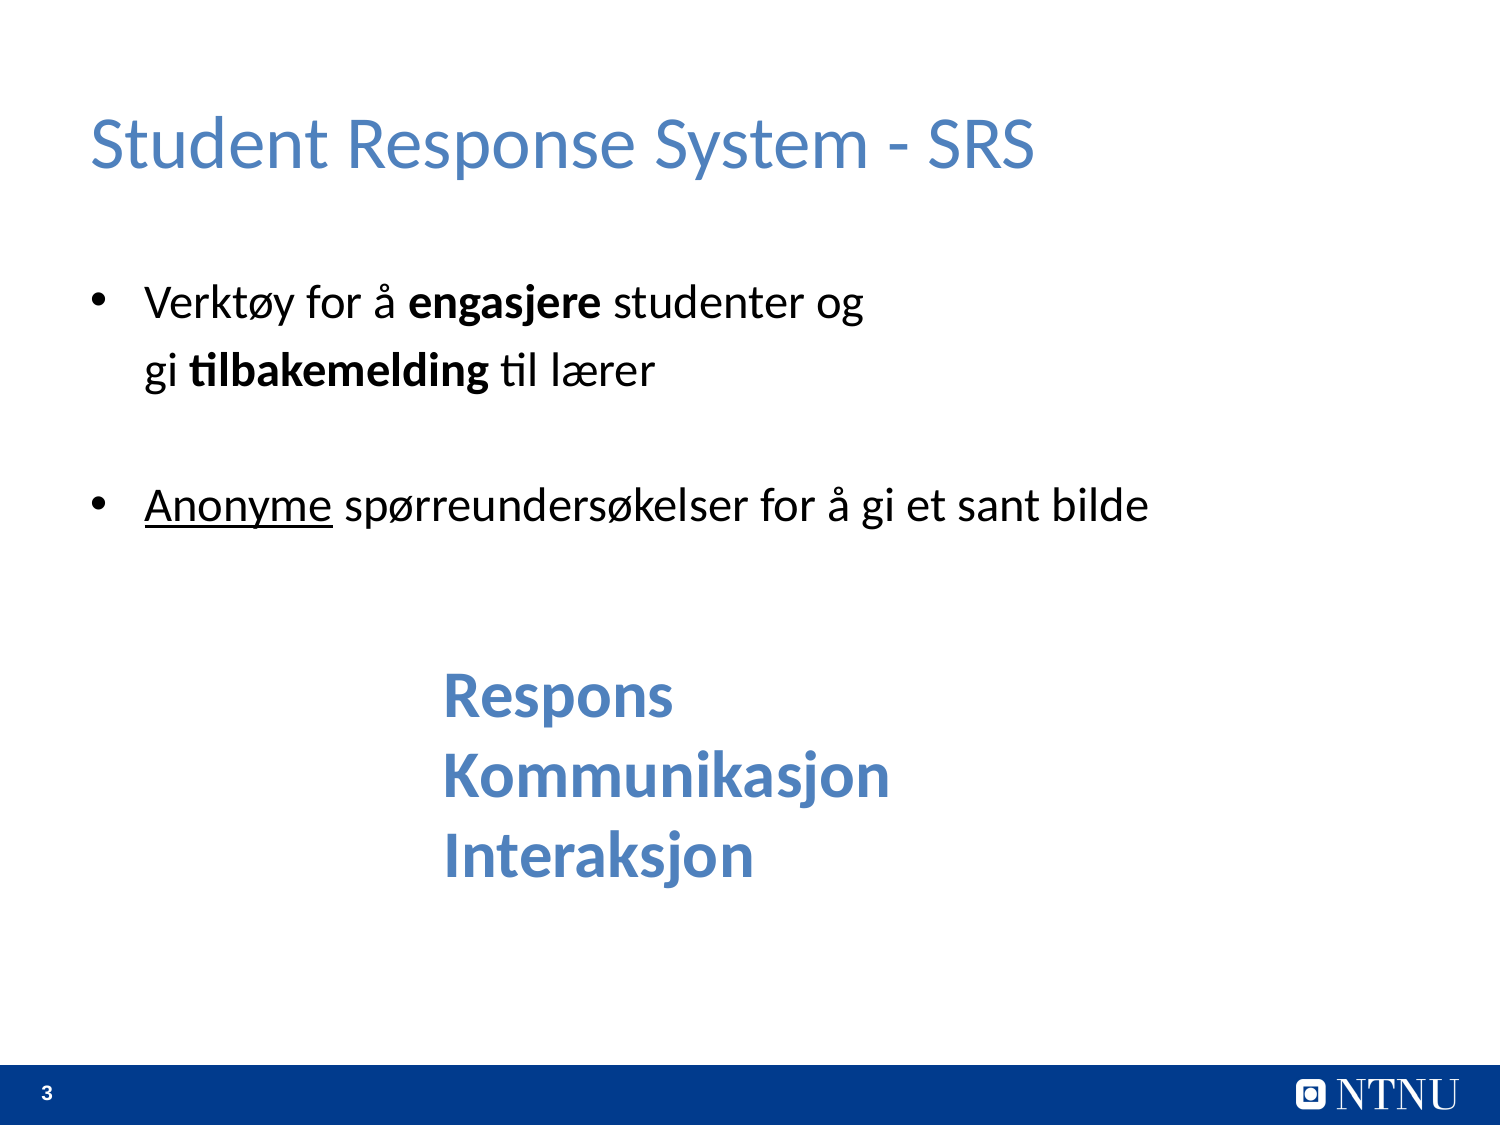

# Student Response System - SRS
Verktøy for å engasjere studenter og
     gi tilbakemelding til lærer

Anonyme spørreundersøkelser for å gi et sant bilde

Respons
Kommunikasjon
Interaksjon